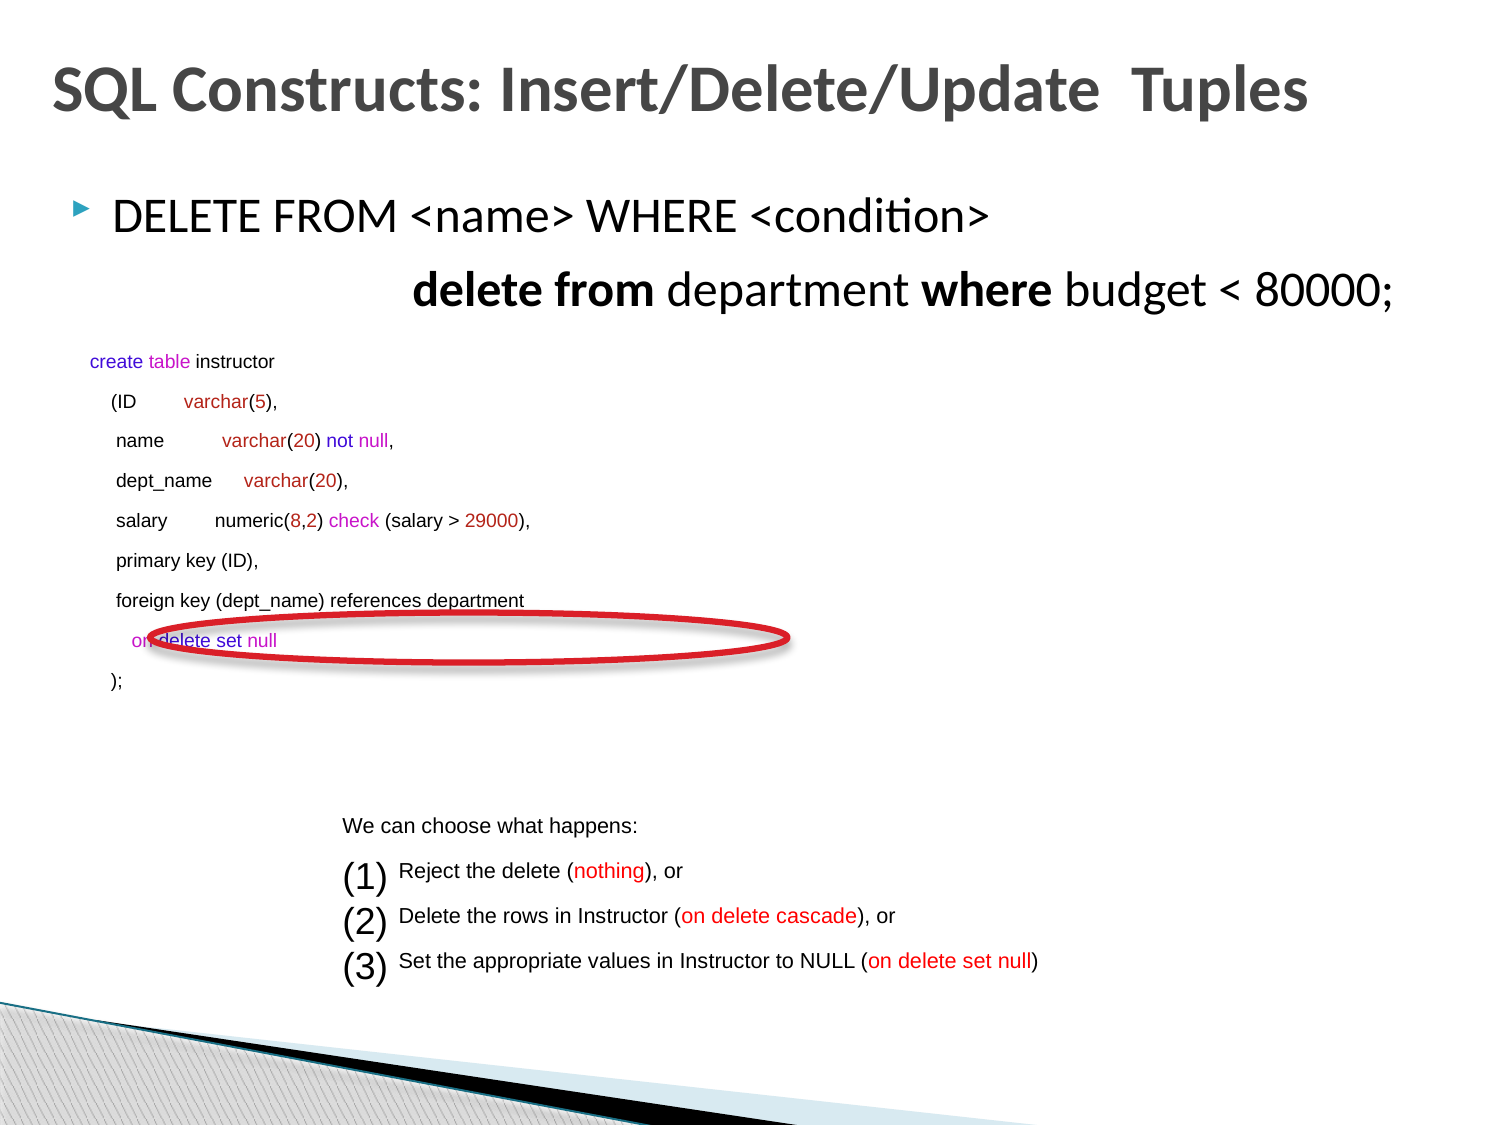

# SQL Constructs: Insert/Delete/Update  Tuples
DELETE FROM <name> WHERE <condition>
			delete from department where budget < 80000;

create table instructor
    (ID         varchar(5),
     name           varchar(20) not null,
     dept_name      varchar(20),
     salary         numeric(8,2) check (salary > 29000),
     primary key (ID),
     foreign key (dept_name) references department
        on delete set null
    );

We can choose what happens:
Reject the delete (nothing), or
Delete the rows in Instructor (on delete cascade), or
Set the appropriate values in Instructor to NULL (on delete set null)